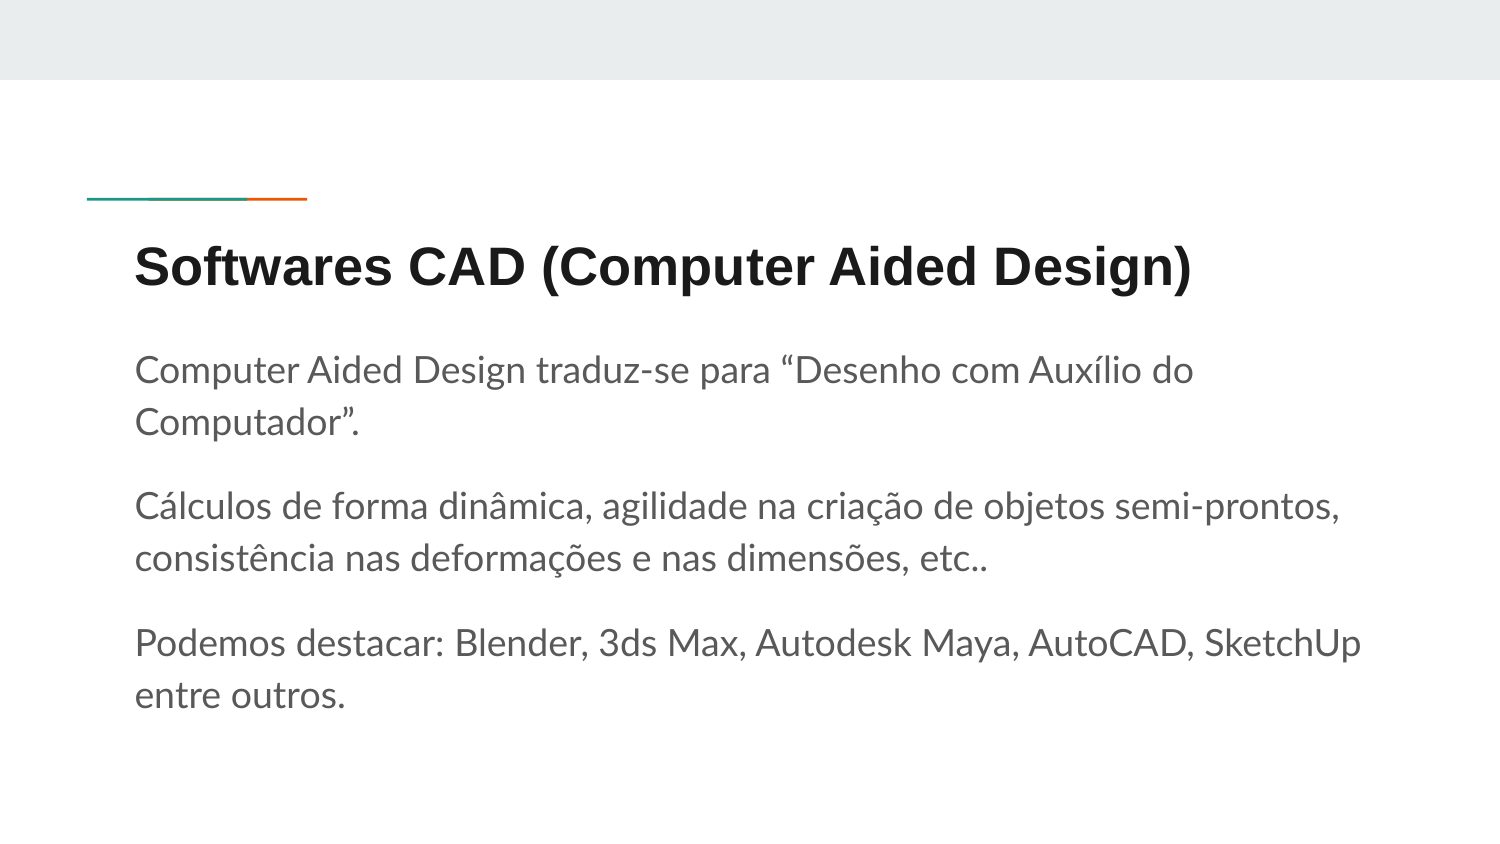

# Softwares CAD (Computer Aided Design)
Computer Aided Design traduz-se para “Desenho com Auxílio do Computador”.
Cálculos de forma dinâmica, agilidade na criação de objetos semi-prontos, consistência nas deformações e nas dimensões, etc..
Podemos destacar: Blender, 3ds Max, Autodesk Maya, AutoCAD, SketchUp entre outros.